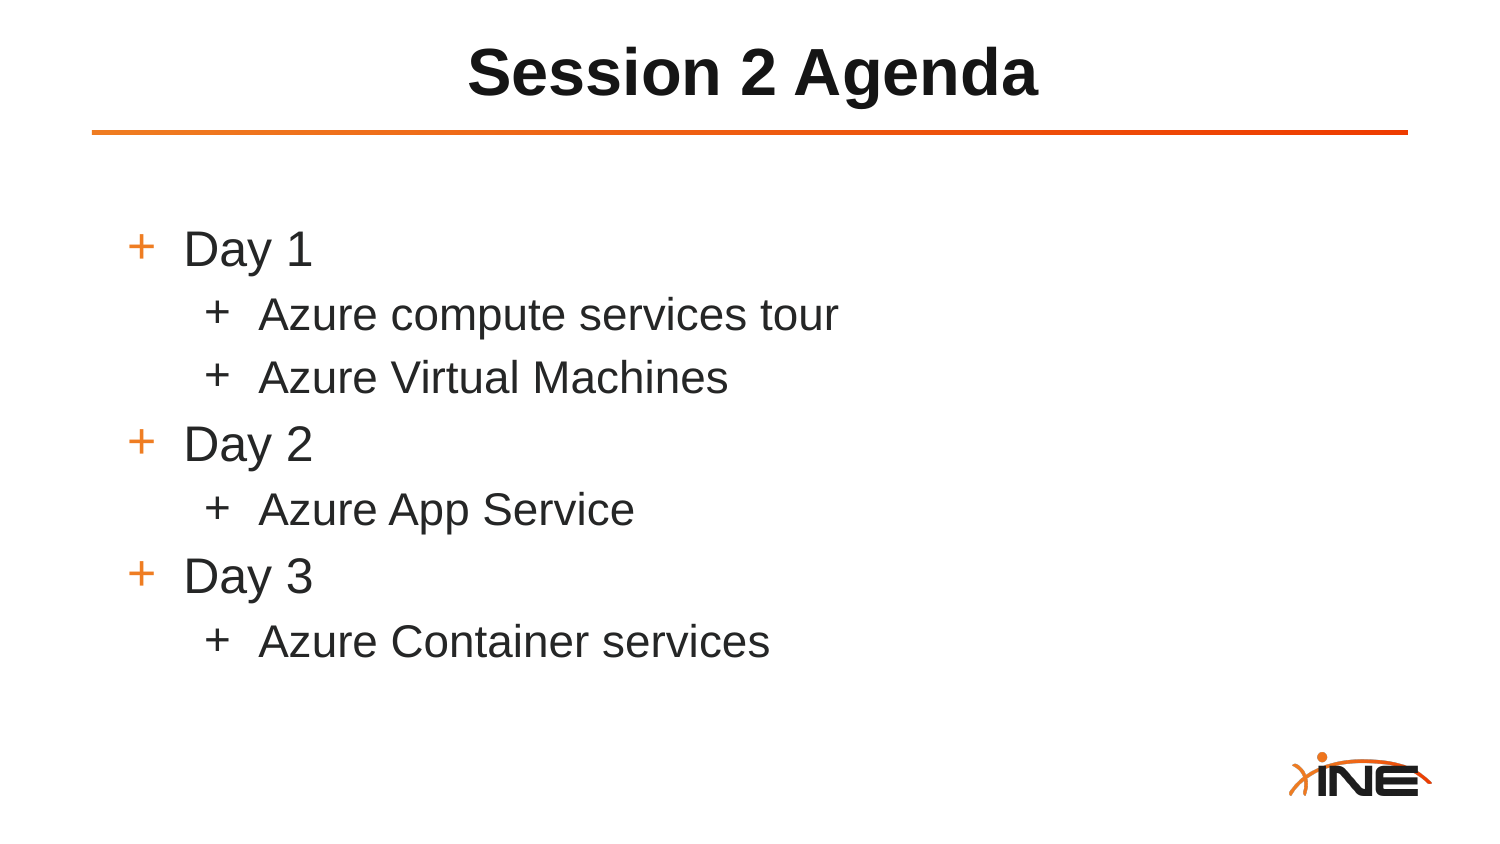

# Session 2 Agenda
Day 1
Azure compute services tour
Azure Virtual Machines
Day 2
Azure App Service
Day 3
Azure Container services